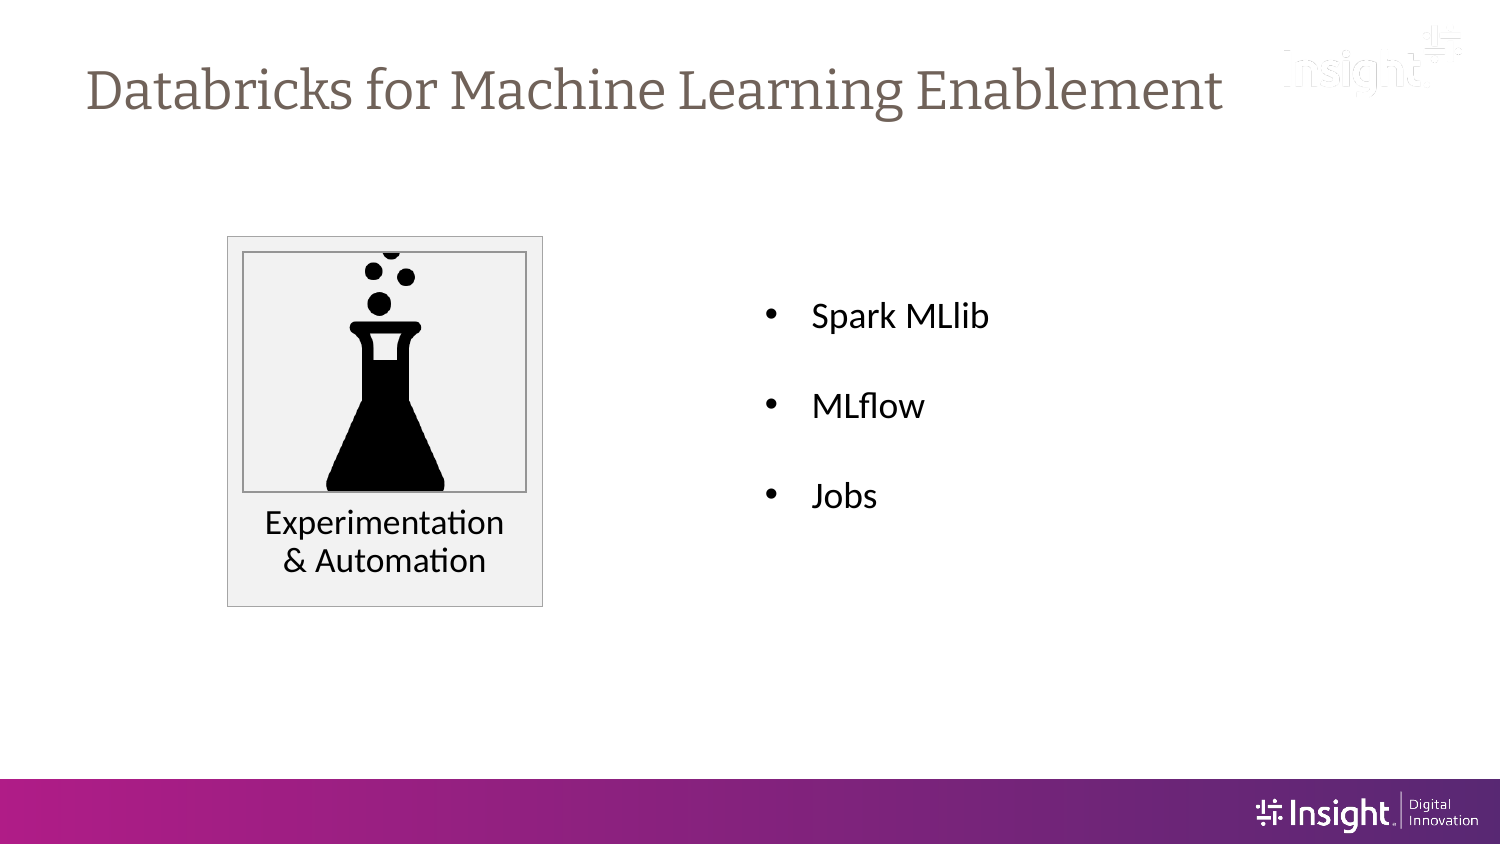

Databricks for Machine Learning Enablement
Experimentation & Automation
Spark MLlib
MLflow
Jobs